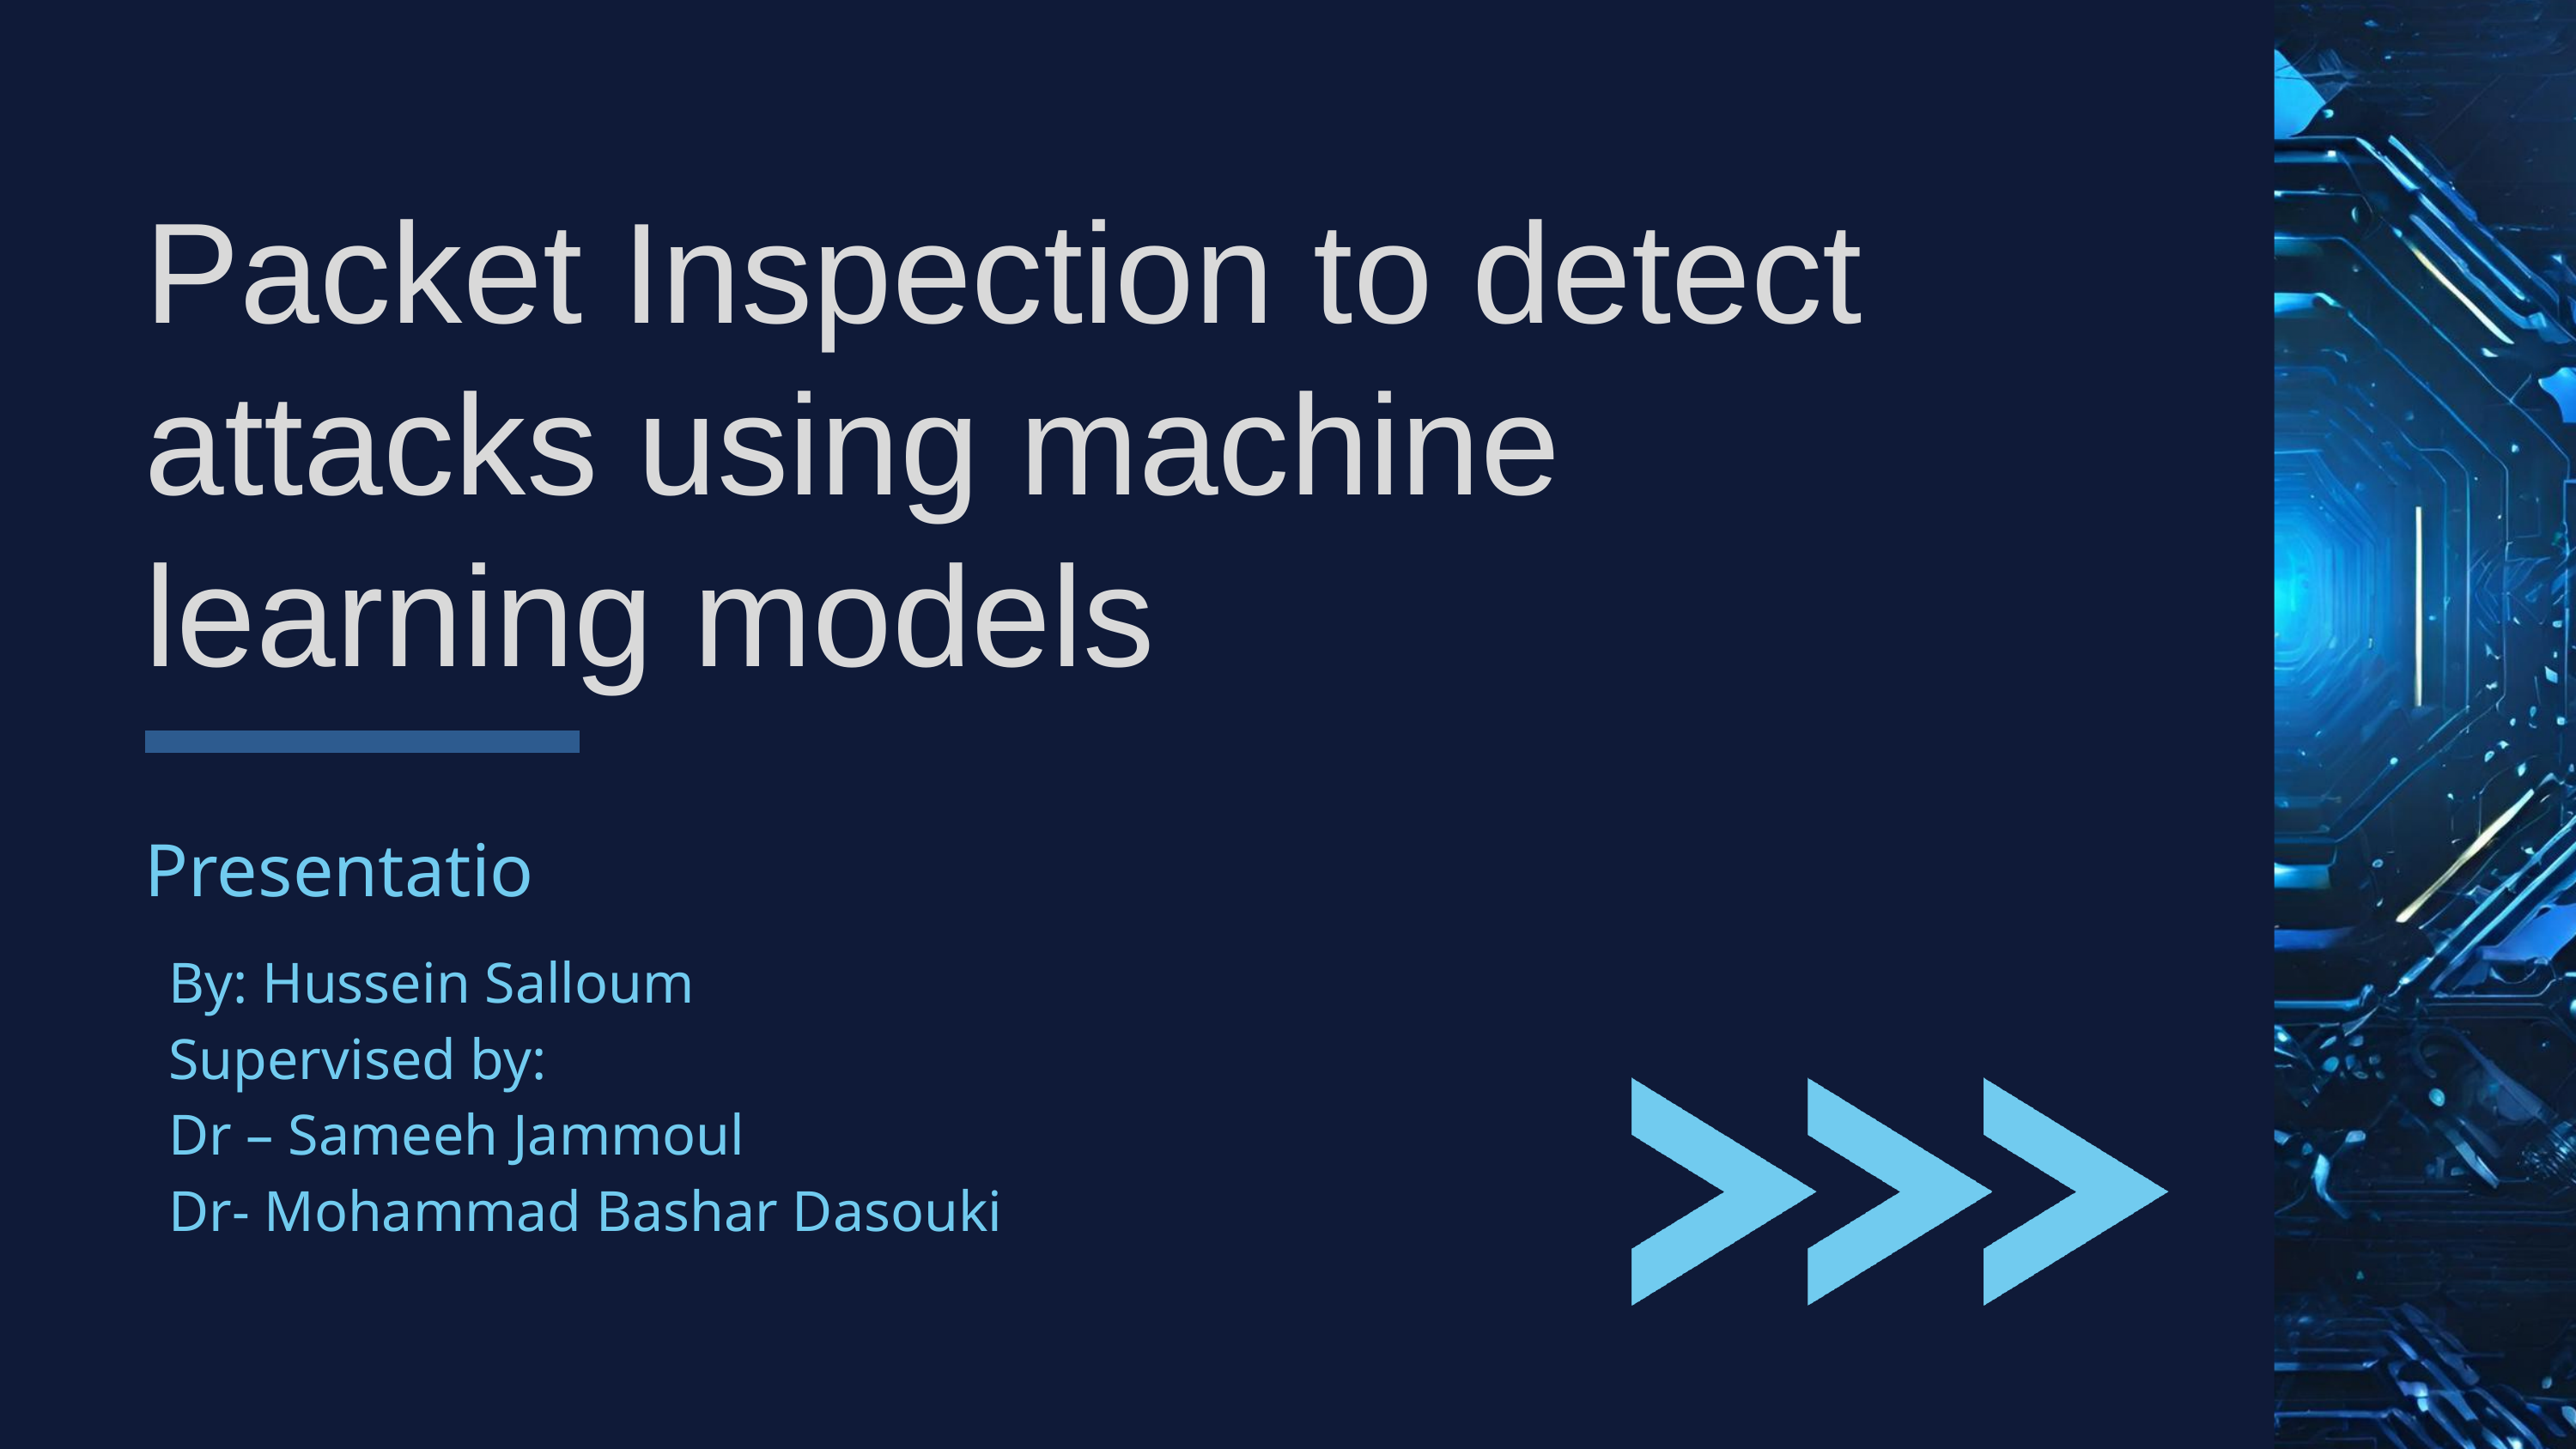

Packet Inspection to detect attacks using machine learning models

Presentatio

By: Hussein Salloum
Supervised by:
Dr – Sameeh Jammoul
Dr- Mohammad Bashar Dasouki